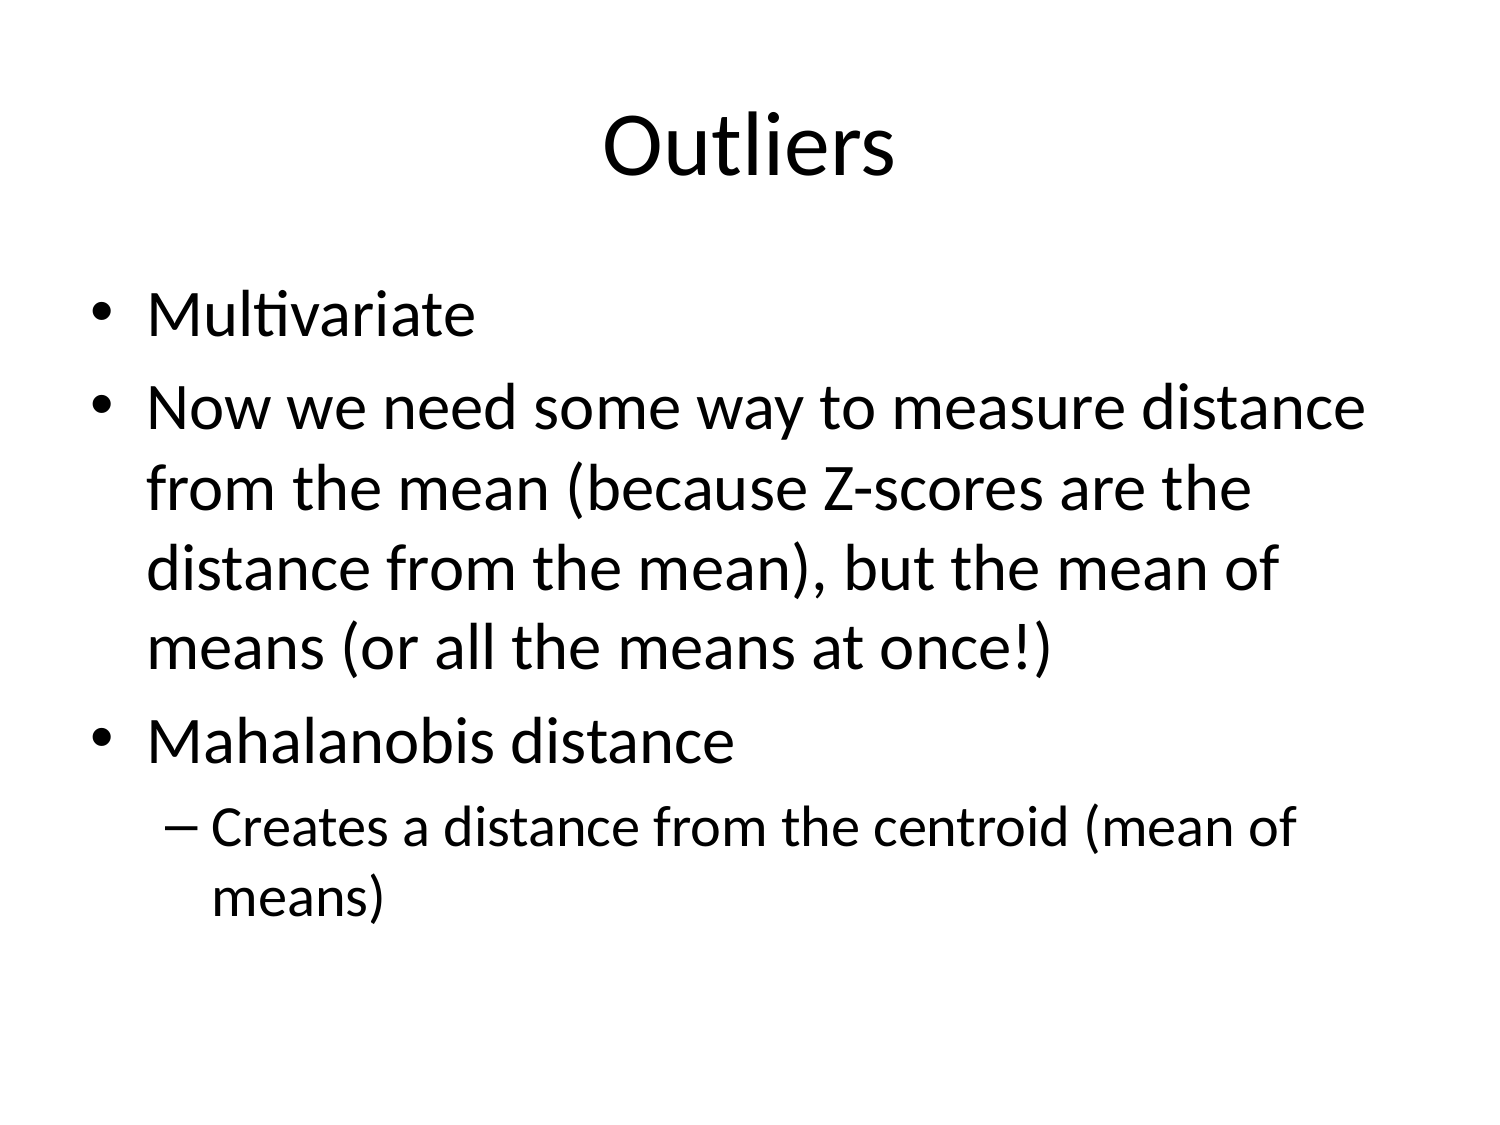

# Outliers
Multivariate
Now we need some way to measure distance from the mean (because Z-scores are the distance from the mean), but the mean of means (or all the means at once!)
Mahalanobis distance
Creates a distance from the centroid (mean of means)